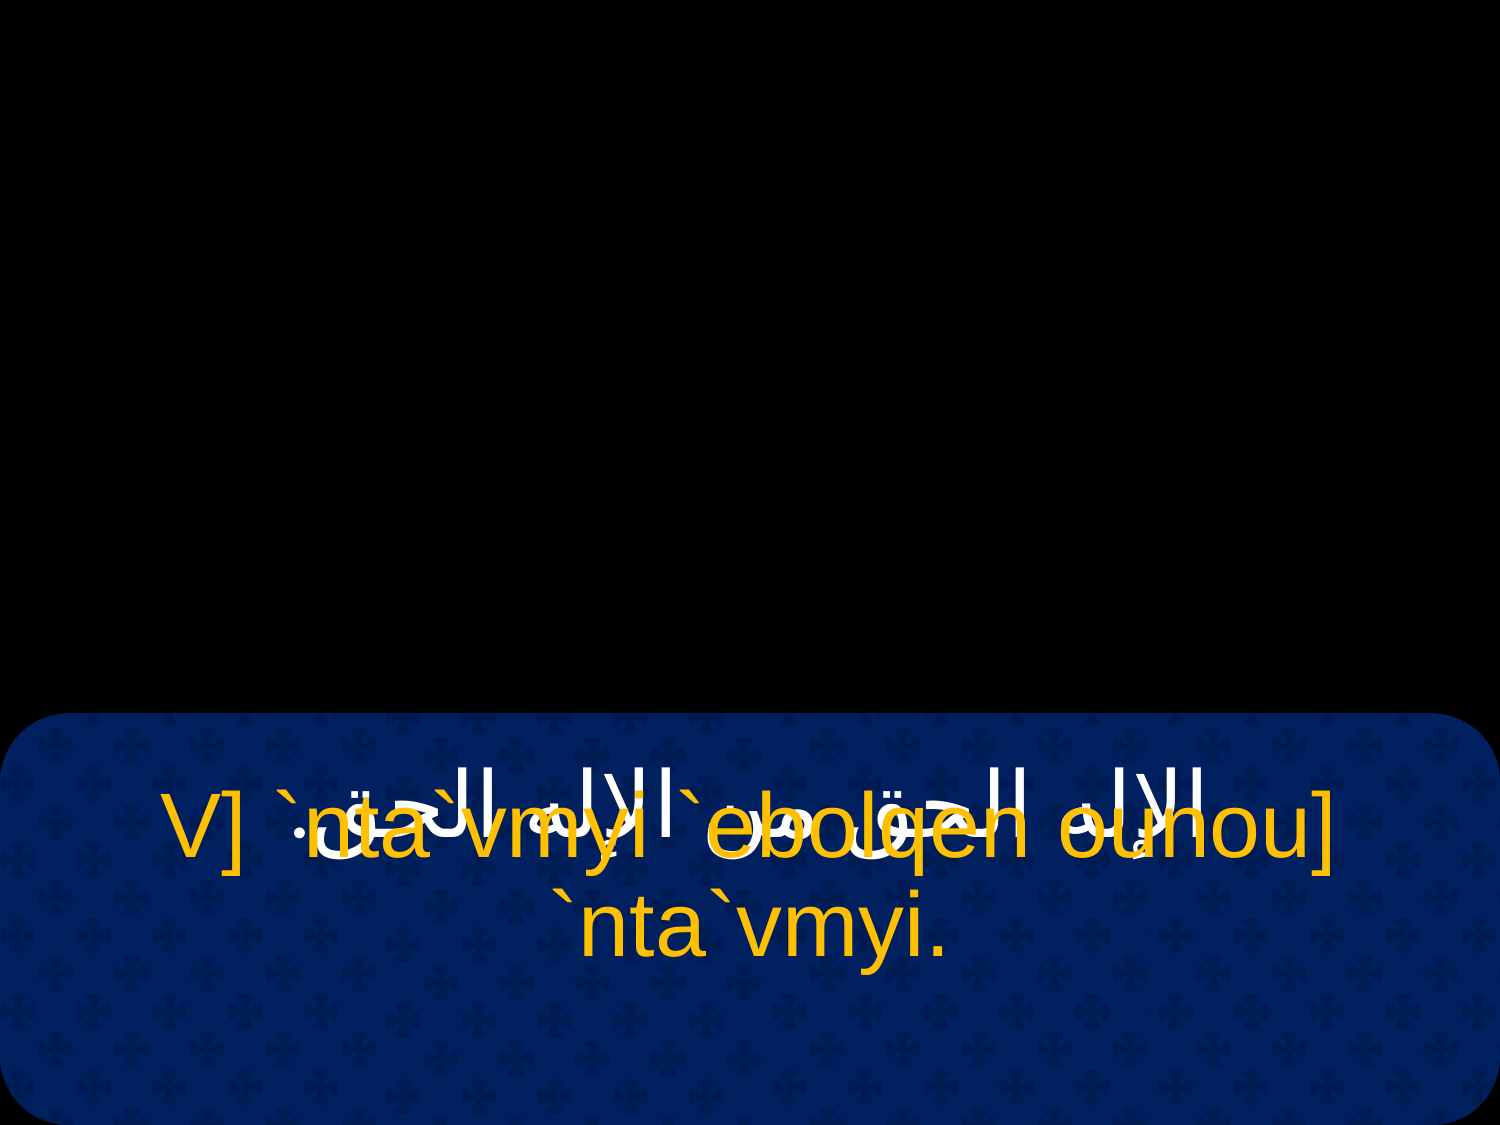

# الإله الحق من الإله الحق.
V] `nta`vmyi `ebolqen ounou] `nta`vmyi.